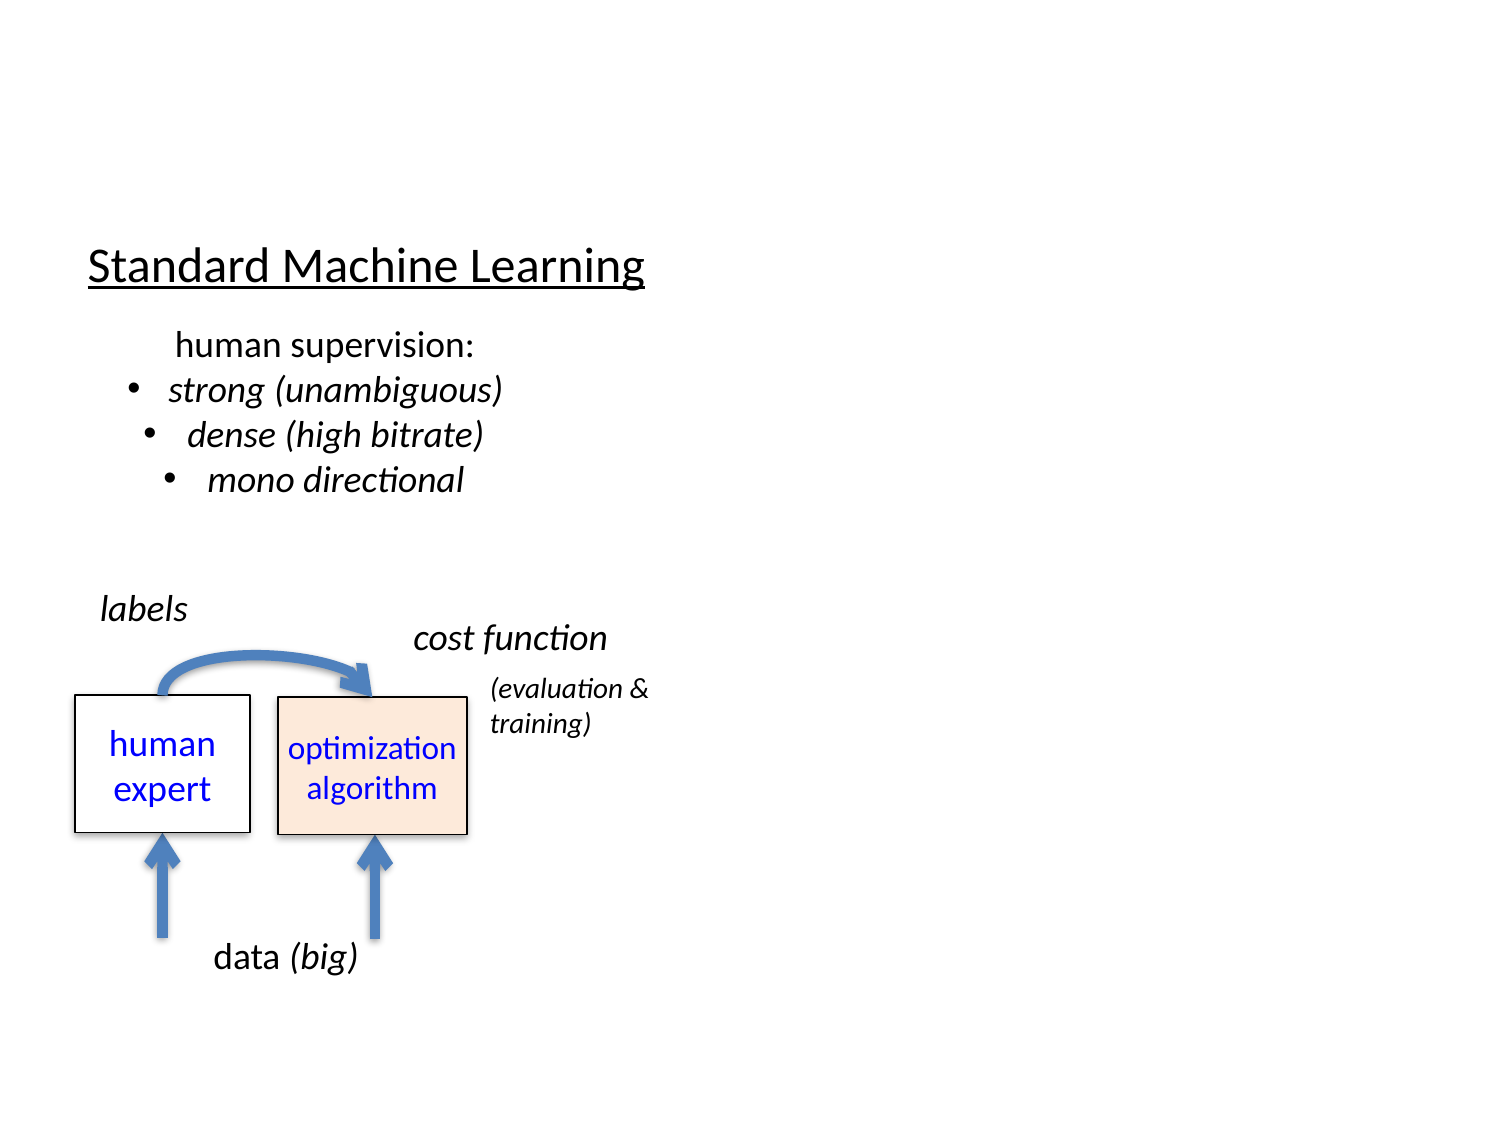

#
Standard Machine Learning
human supervision:
 strong (unambiguous)
 dense (high bitrate)
 mono directional
labels
cost function
(evaluation & training)
human
expert
optimization algorithm
data (big)